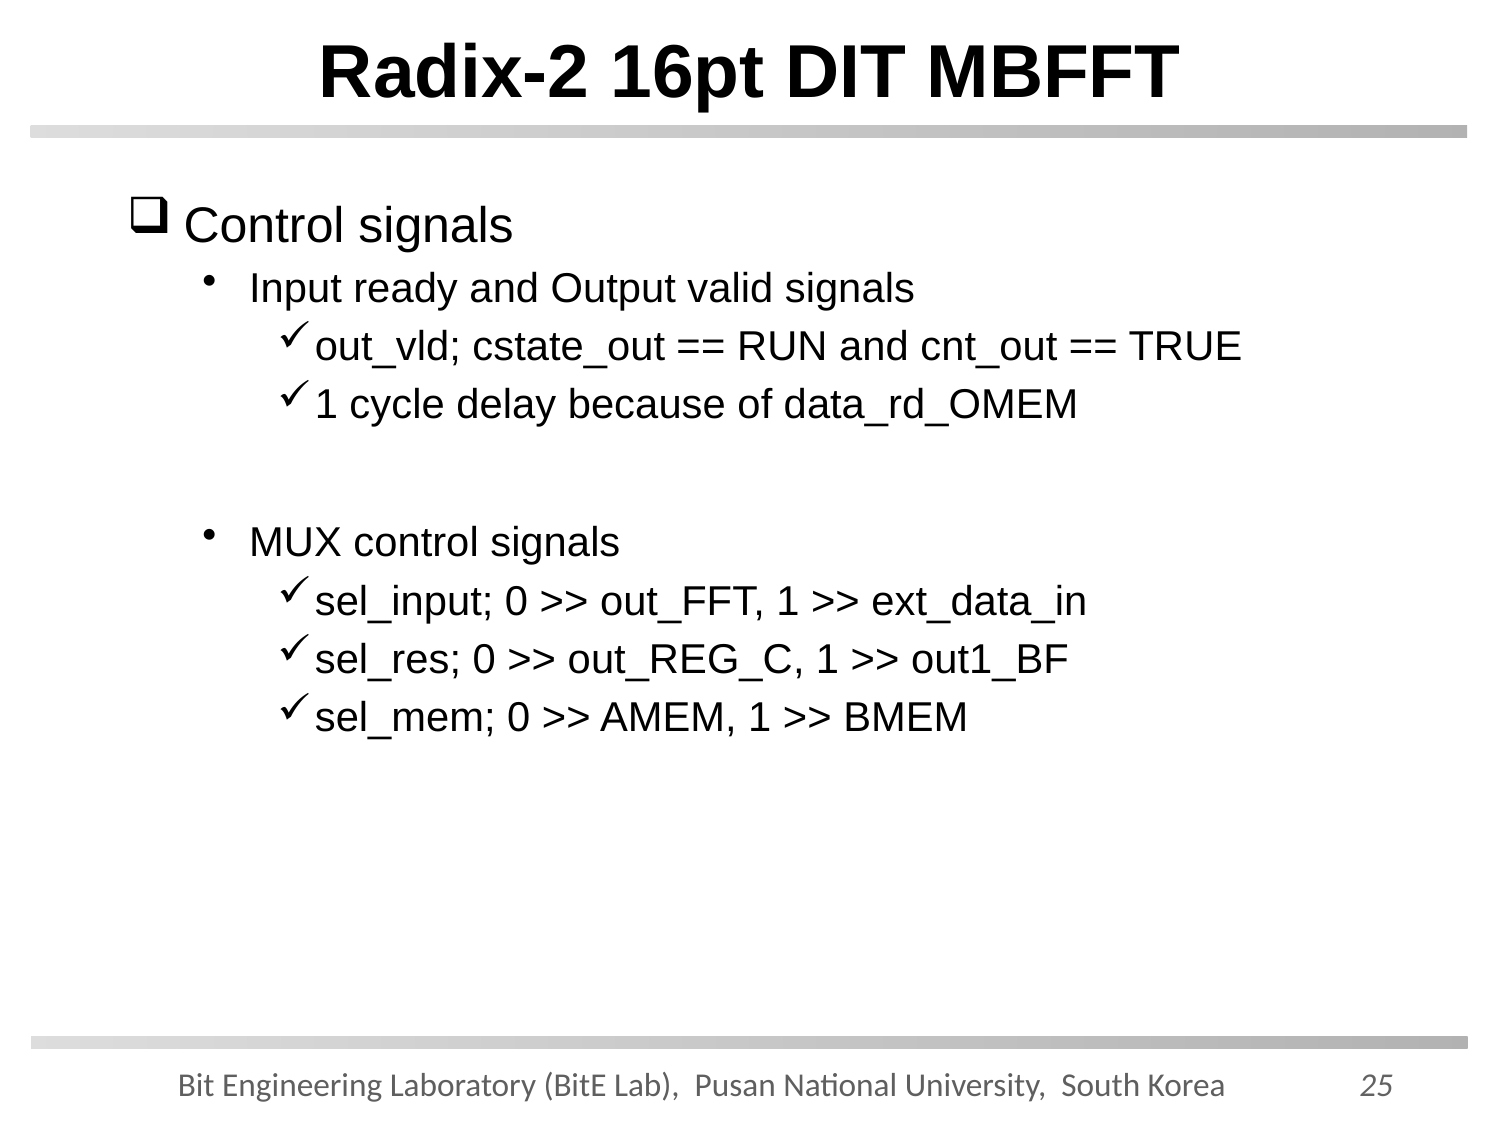

# Radix-2 16pt DIT MBFFT
Control signals
Input ready and Output valid signals
out_vld; cstate_out == RUN and cnt_out == TRUE
1 cycle delay because of data_rd_OMEM

MUX control signals
sel_input; 0 >> out_FFT, 1 >> ext_data_in
sel_res; 0 >> out_REG_C, 1 >> out1_BF
sel_mem; 0 >> AMEM, 1 >> BMEM